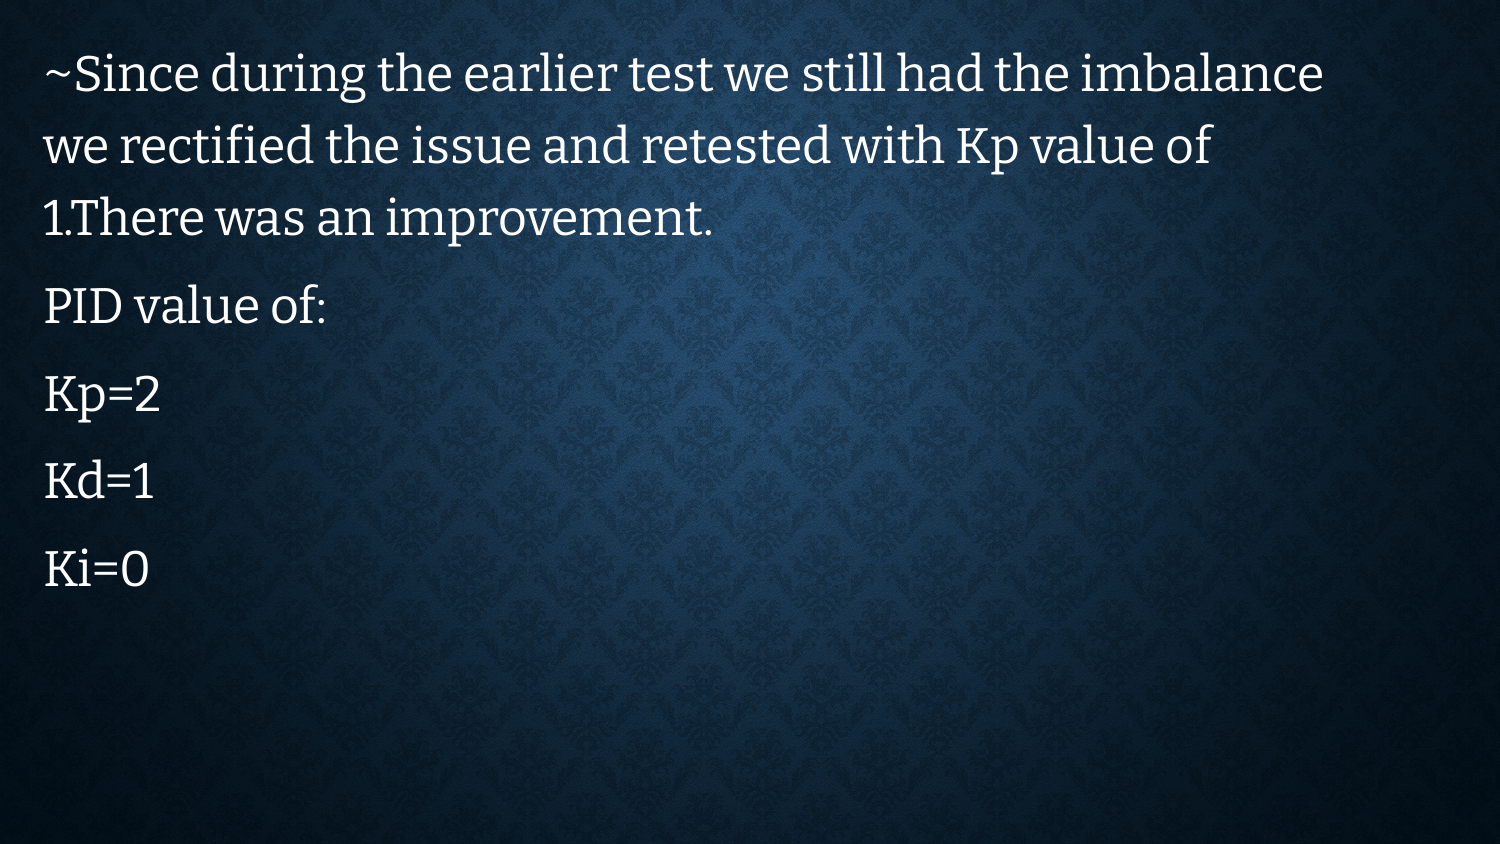

~Since during the earlier test we still had the imbalance we rectified the issue and retested with Kp value of 1.There was an improvement.
PID value of:
Kp=2
Kd=1
Ki=0